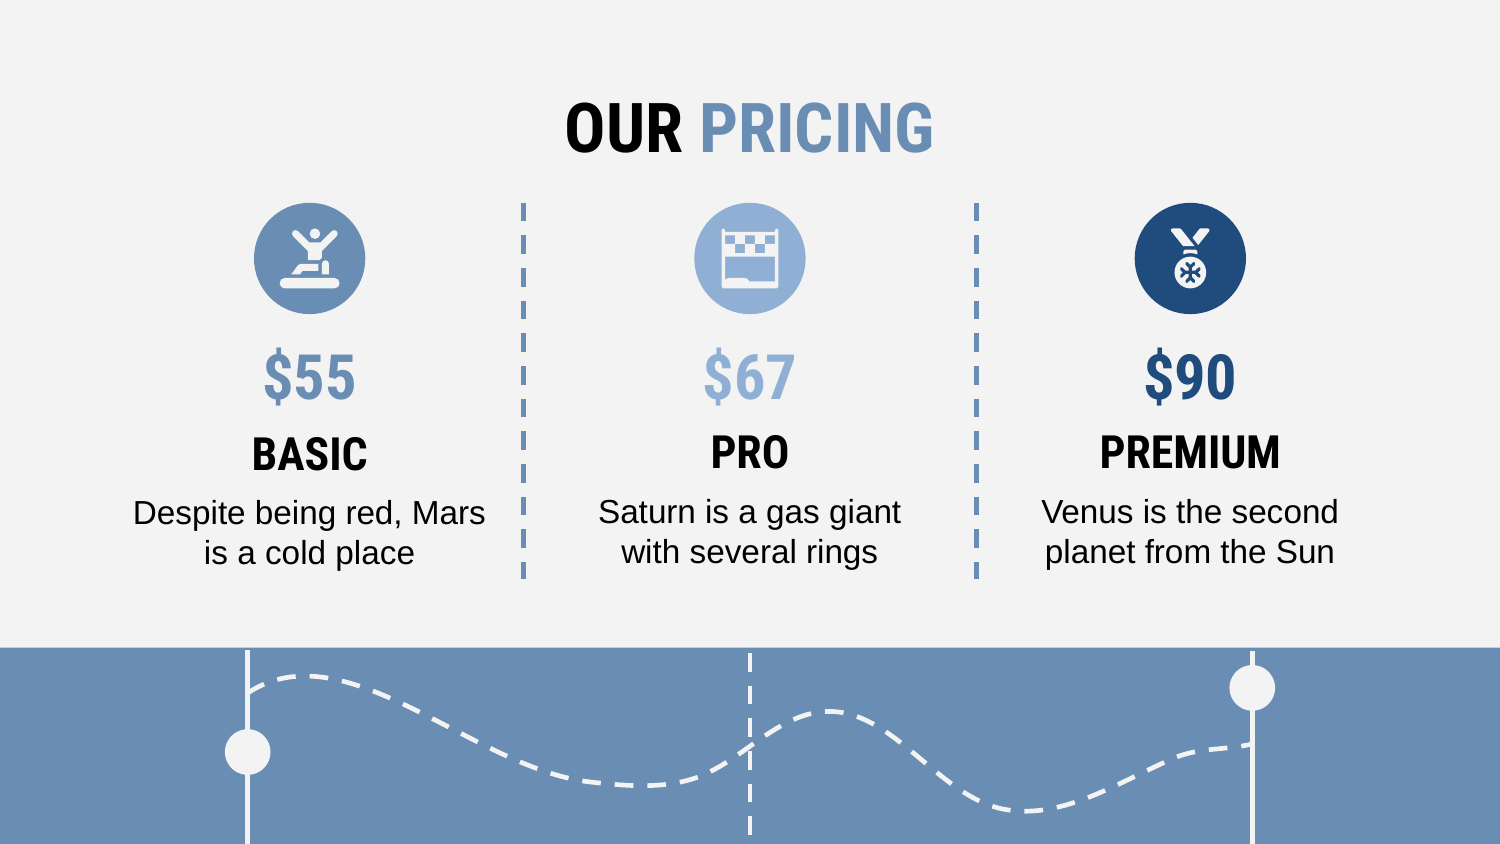

# OUR PRICING

$55
$67
$90
PRO
PREMIUM
BASIC
Saturn is a gas giant with several rings
Venus is the second planet from the Sun
Despite being red, Mars is a cold place